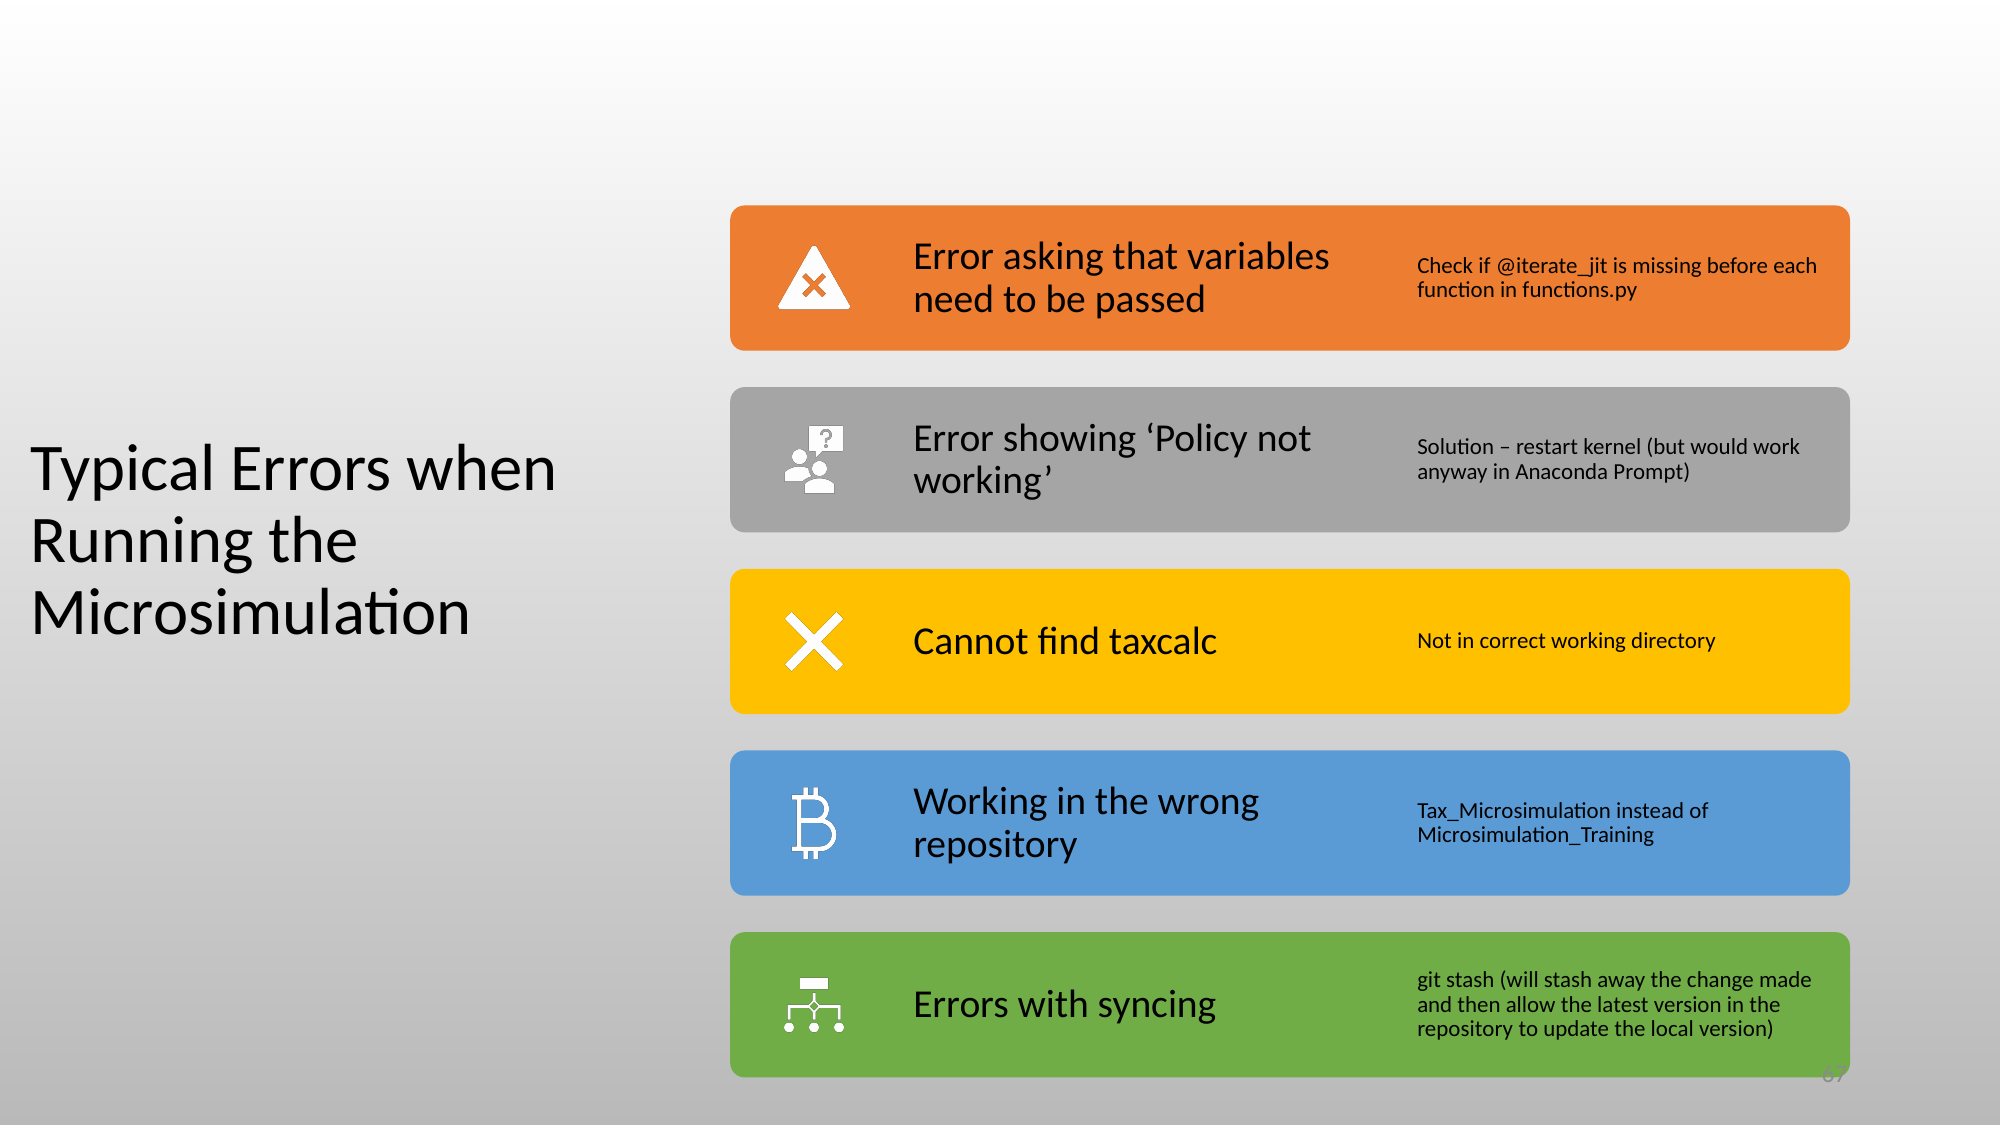

Error asking that variables need to be passed
Check if @iterate_jit is missing before each function in functions.py
Error showing ‘Policy not working’
Solution – restart kernel (but would work anyway in Anaconda Prompt)
Cannot find taxcalc
Not in correct working directory
Working in the wrong repository
Tax_Microsimulation instead of Microsimulation_Training
Errors with syncing
git stash (will stash away the change made and then allow the latest version in the repository to update the local version)
# Typical Errors when Running the Microsimulation
67